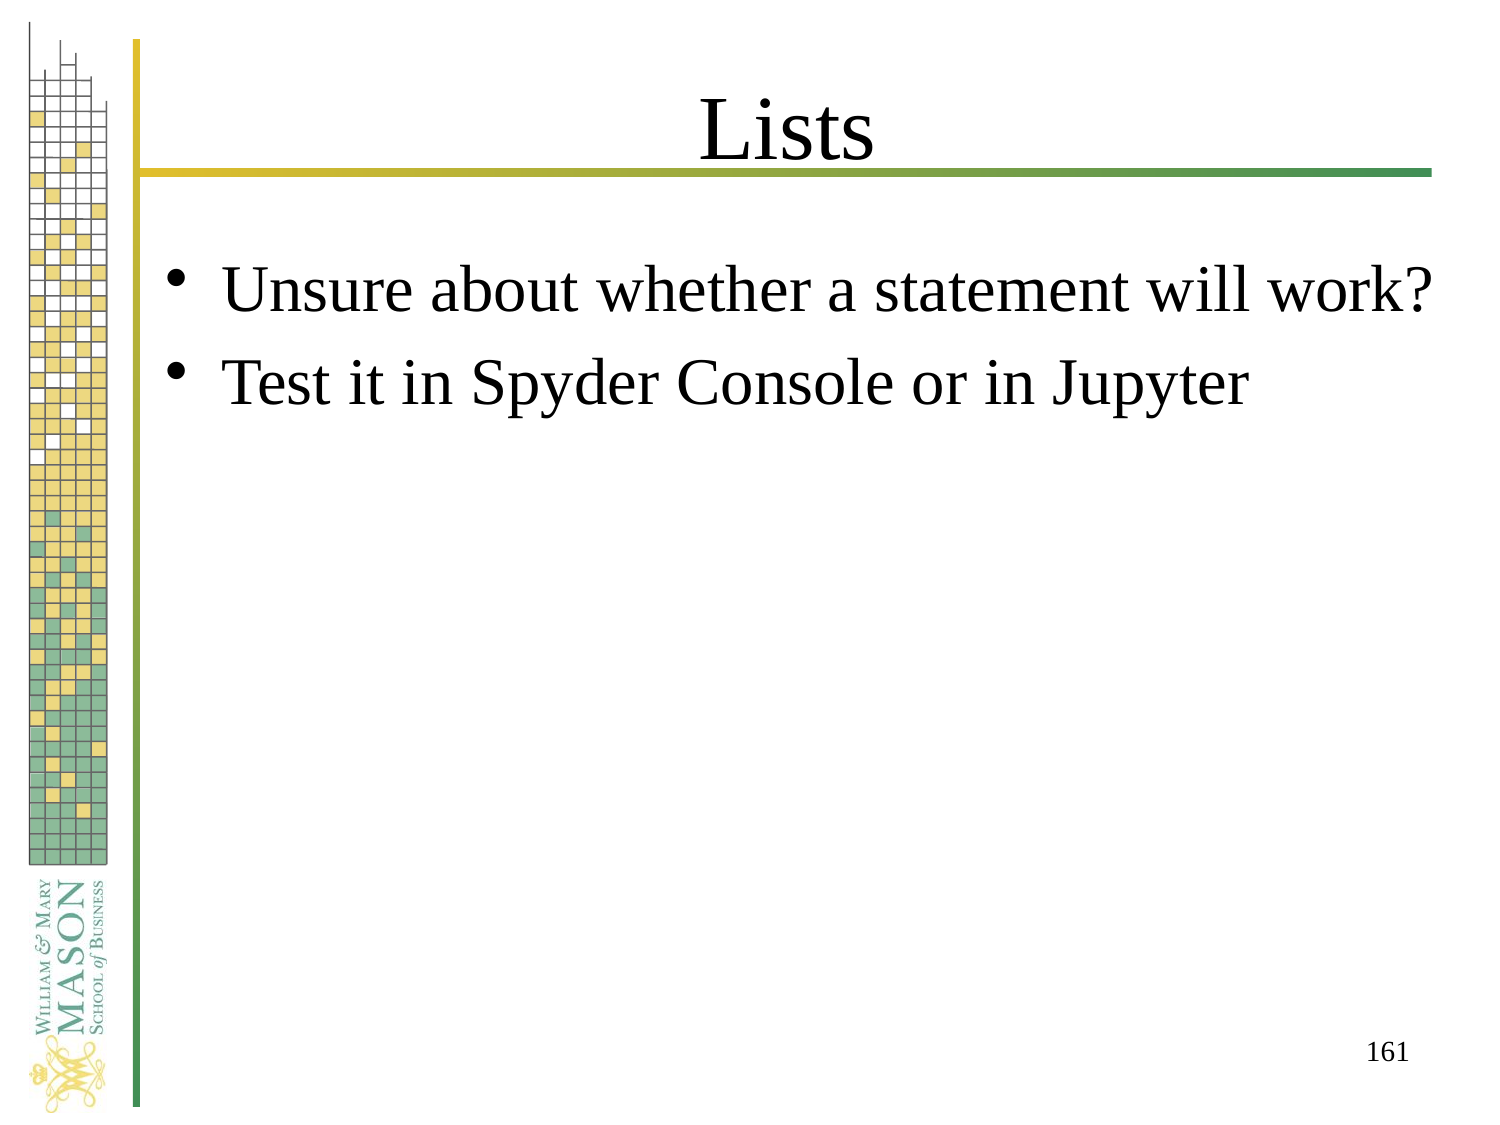

# Lists
Unsure about whether a statement will work?
Test it in Spyder Console or in Jupyter
161